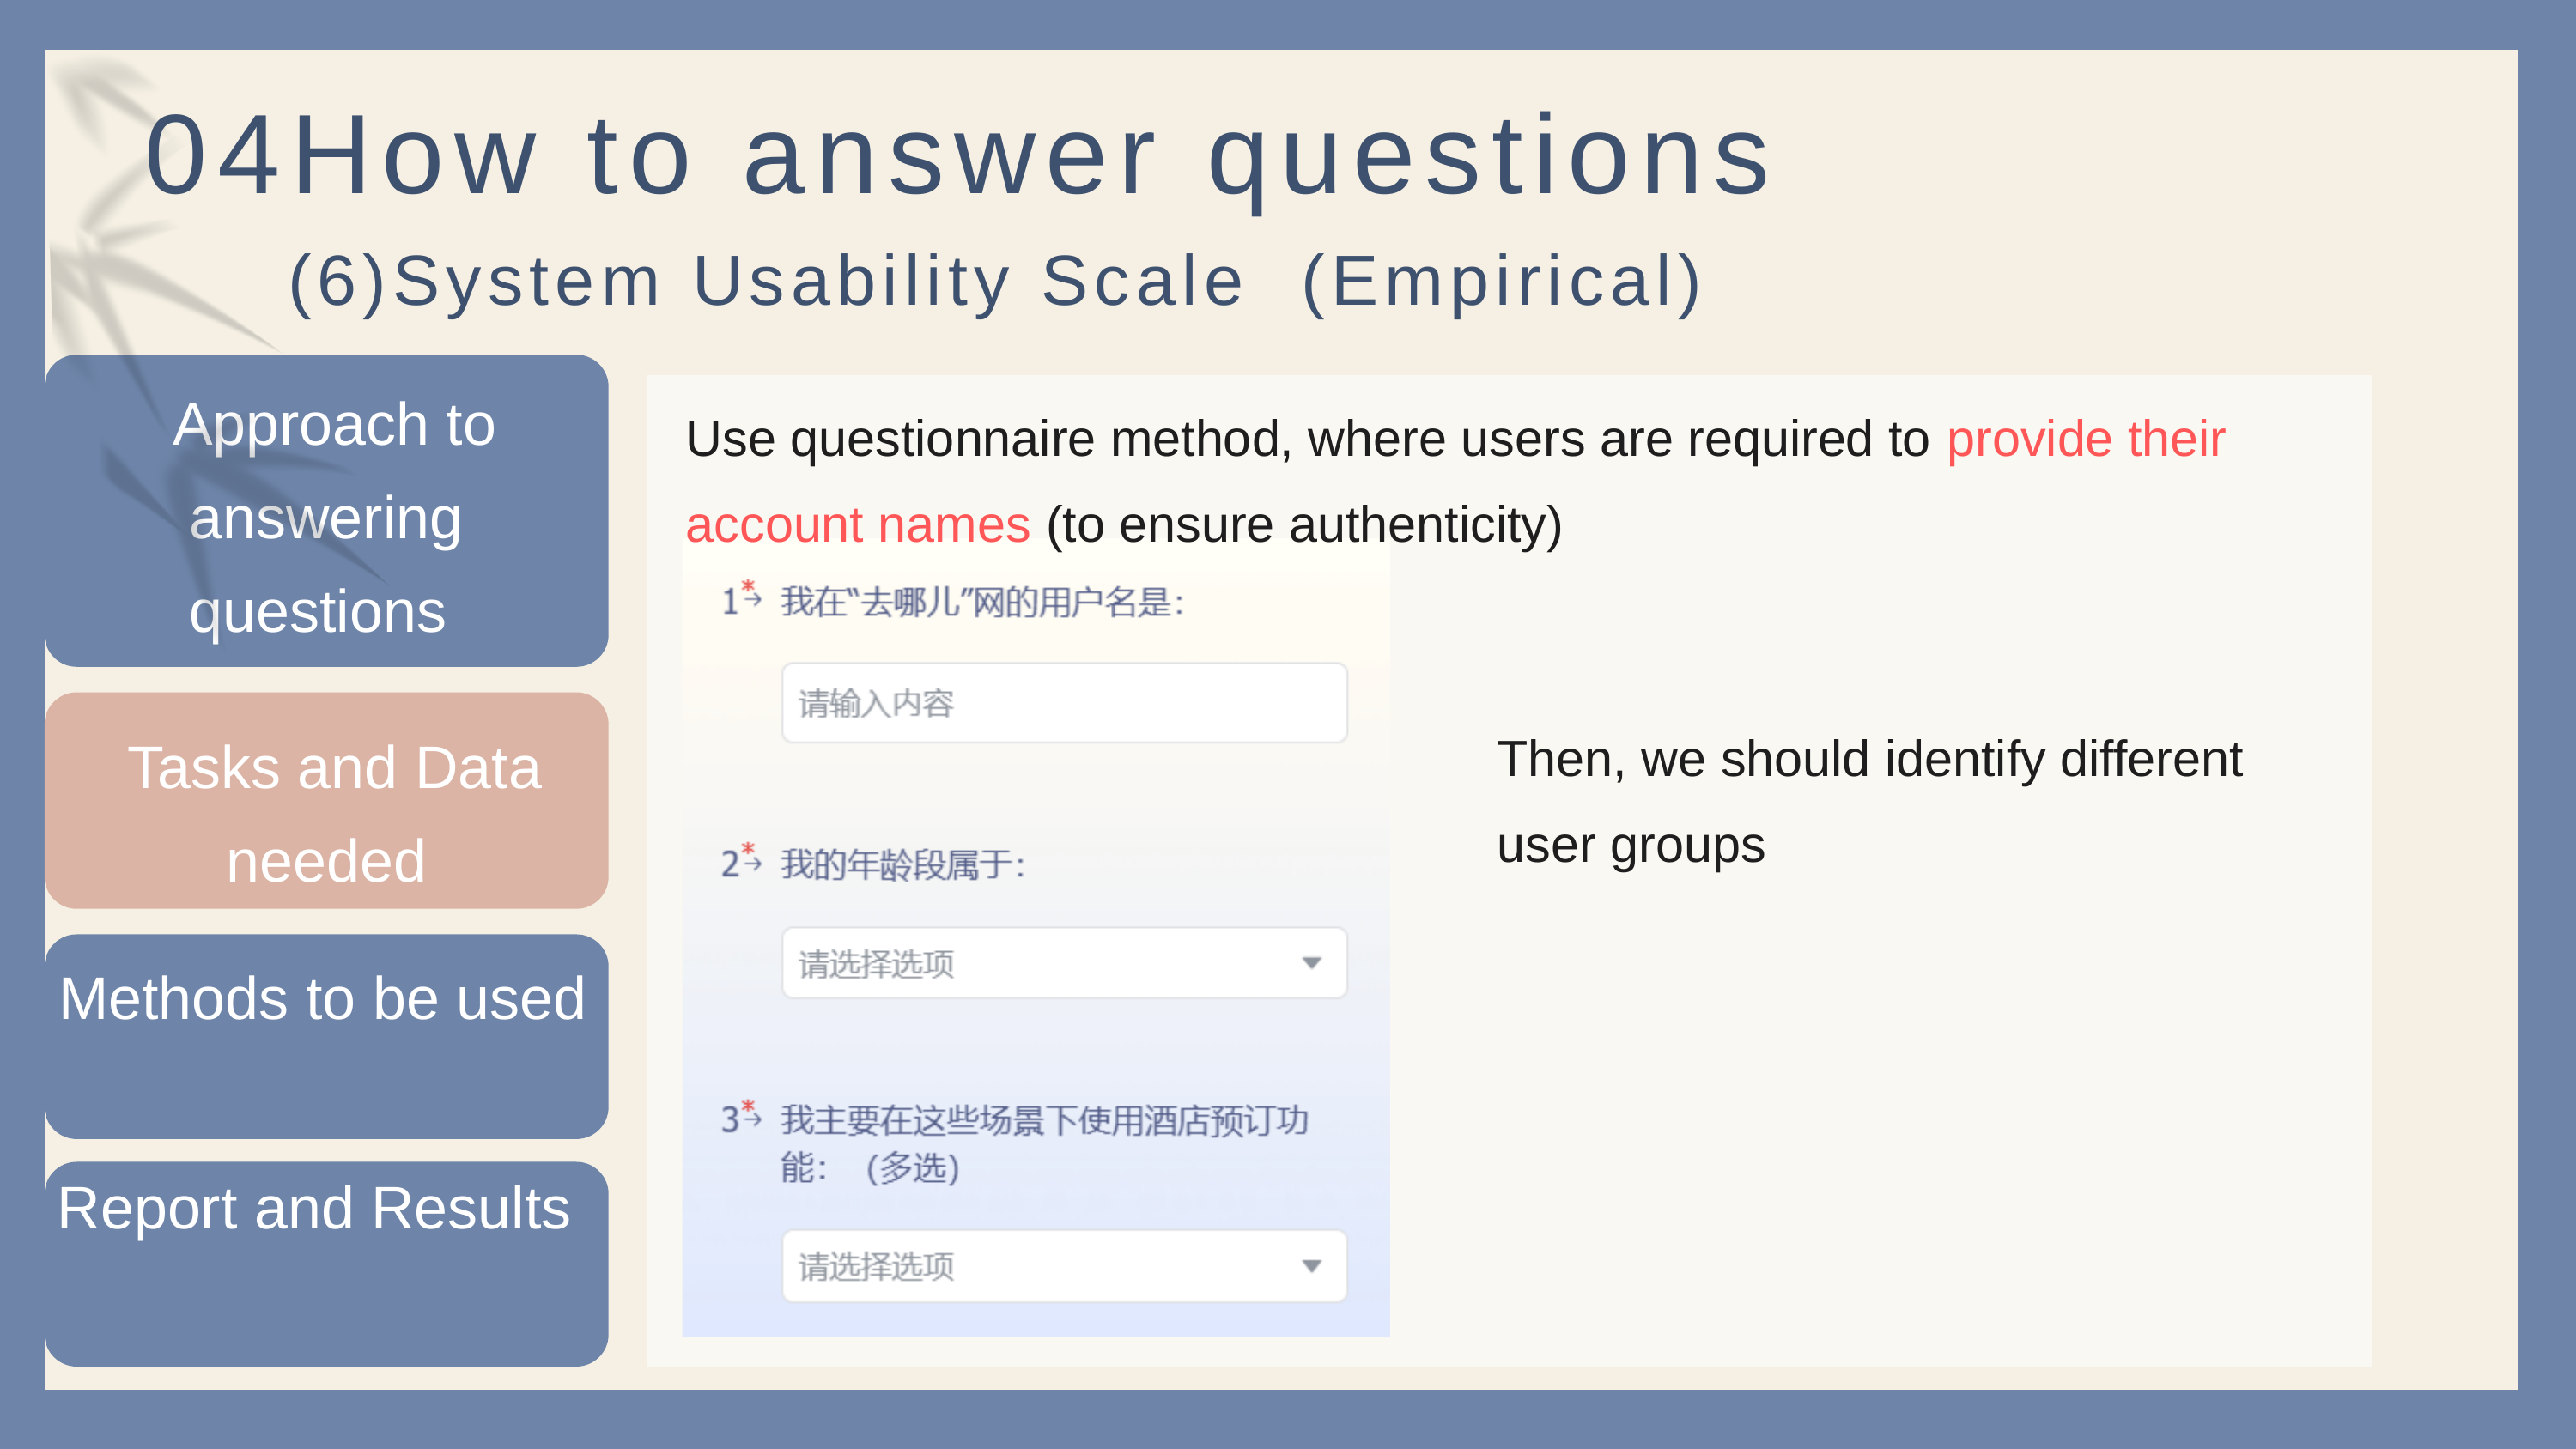

04How to answer questions
(6)System Usability Scale  (Empirical)

 Approach to answering questions

Use questionnaire method, where users are required to provide their account names (to ensure authenticity)

Then, we should identify different user groups
 Tasks and Data needed

Methods to be used
Report and Results